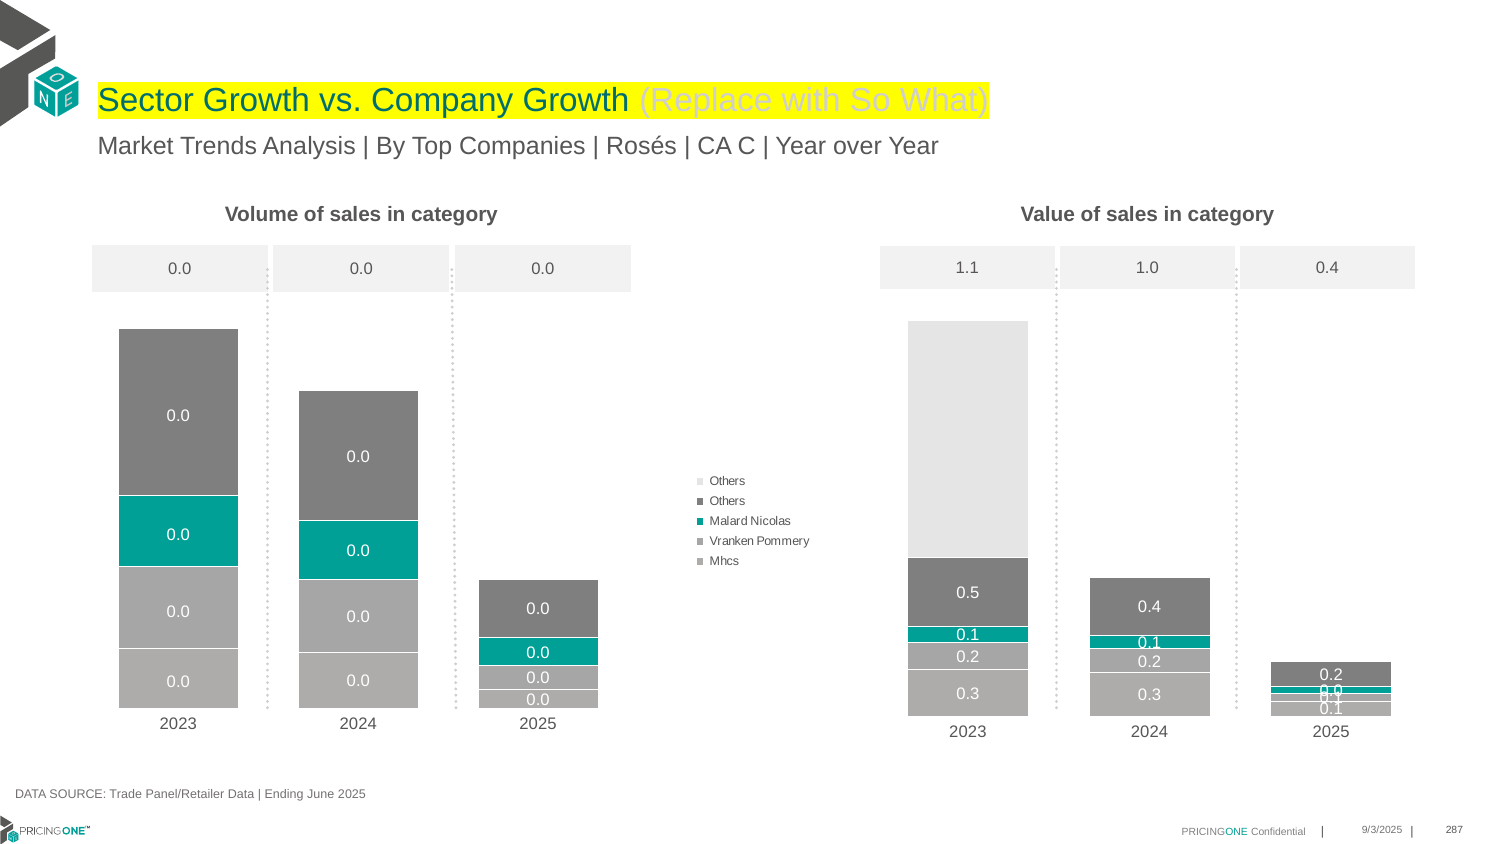

# Sector Growth vs. Company Growth (Replace with So What)
Market Trends Analysis | By Top Companies | Rosés | CA C | Year over Year
| Value of sales in category |  |  |
| --- | --- | --- |
| 1.1 | 1.0 | 0.4 |
| Volume of sales in category |  |  |
| --- | --- | --- |
| 0.0 | 0.0 | 0.0 |

### Chart

| Category | Mhcs | Vranken Pommery | Malard Nicolas | Others | Others |
|---|---|---|---|---|---|
| 2023 | 0.332224 | 0.194626 | 0.116869 | 0.493442 | 1.697000000160187 |
| 2024 | 0.309476 | 0.171588 | 0.09933 | 0.410142 | 0.0 |
| 2025 | 0.105479 | 0.056322 | 0.046921 | 0.179301 | 0.0 |

### Chart

| Category | Mhcs | Vranken Pommery | Malard Nicolas | Others | Others |
|---|---|---|---|---|---|
| 2023 | 0.002615 | 0.003579 | 0.003155 | 0.007279 | 0.0 |
| 2024 | 0.002437 | 0.003211 | 0.00258 | 0.005682 | -1.455191522836685e-11 |
| 2025 | 0.000829 | 0.001052 | 0.001207 | 0.002578 | 0.0 |
DATA SOURCE: Trade Panel/Retailer Data | Ending June 2025

9/3/2025
287